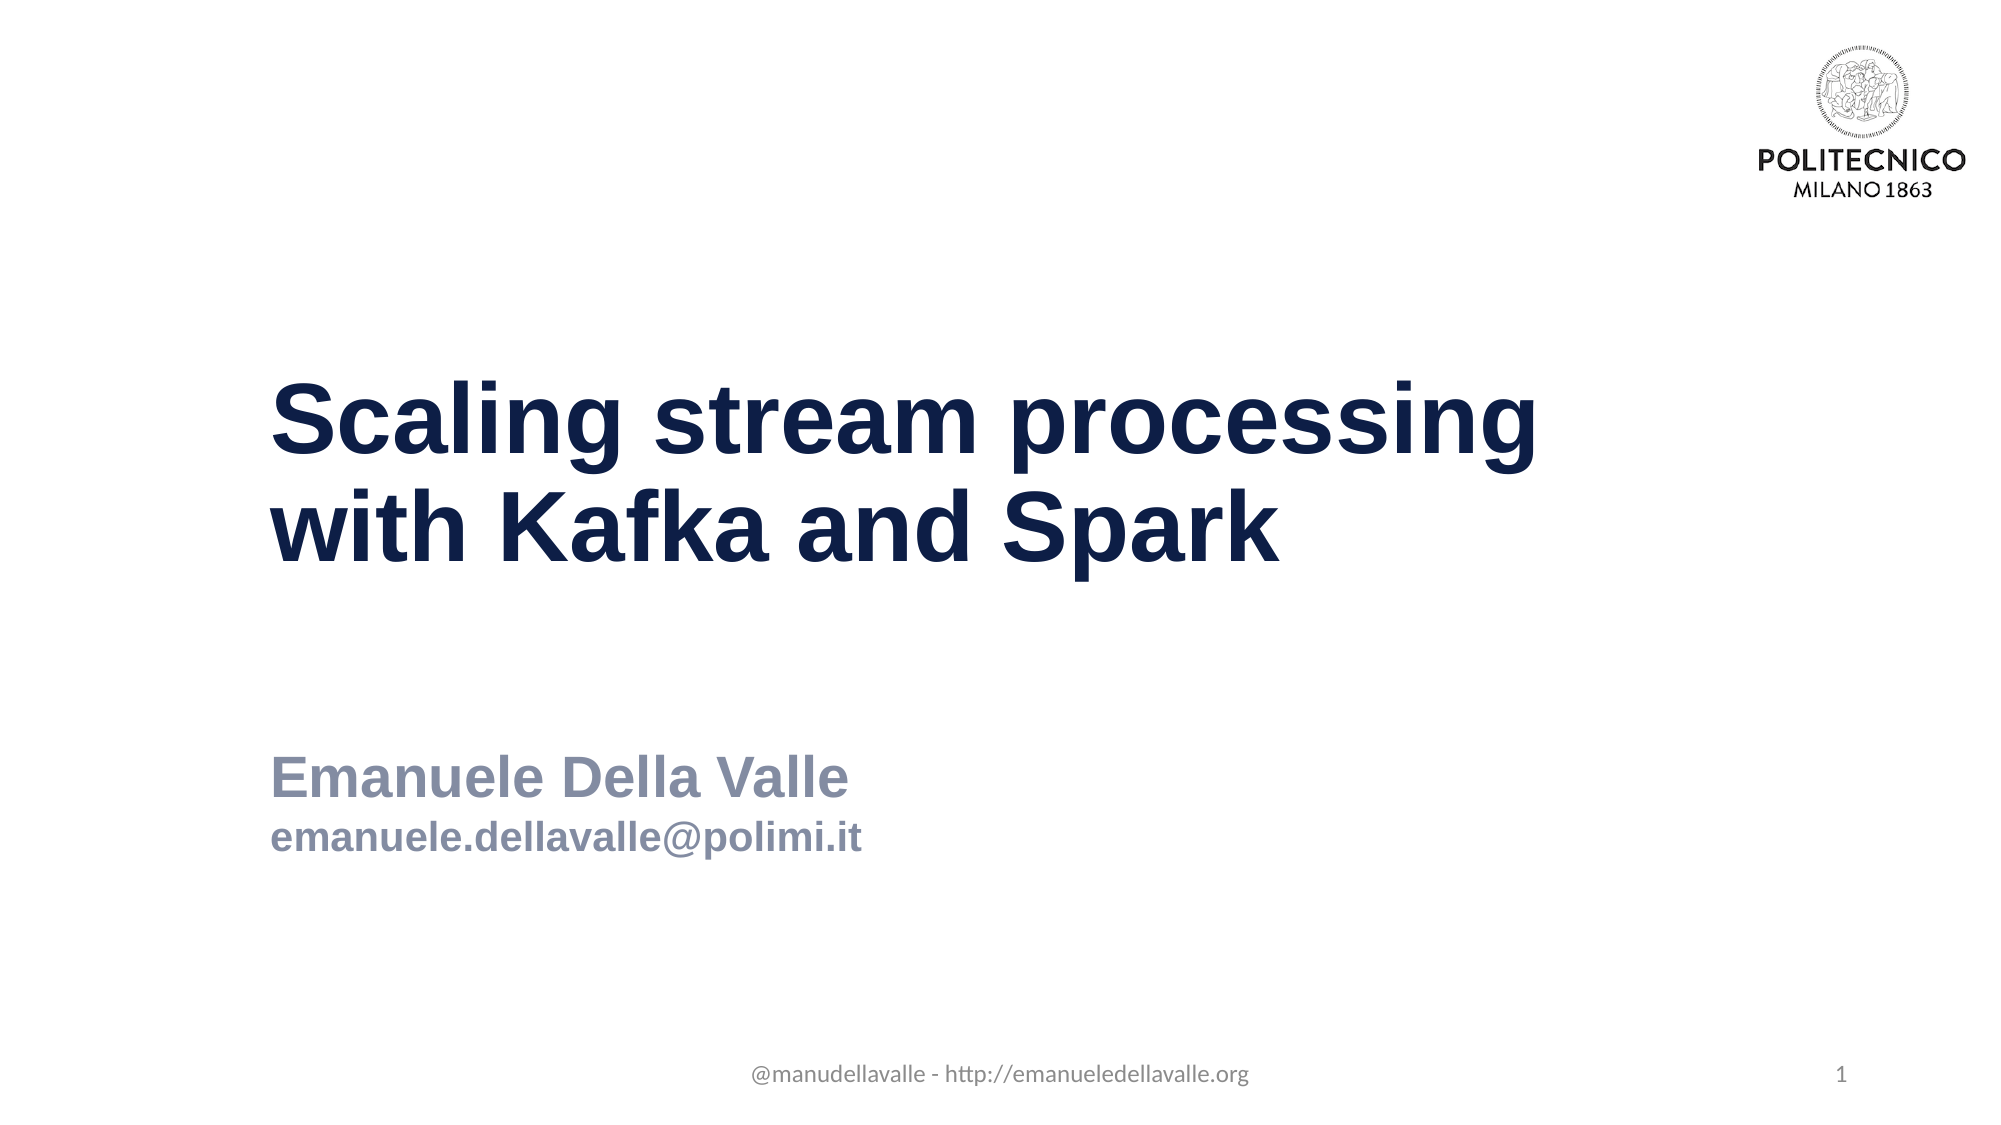

# Scaling stream processing with Kafka and Spark
Emanuele Della Valle
emanuele.dellavalle@polimi.it
@manudellavalle - http://emanueledellavalle.org
1